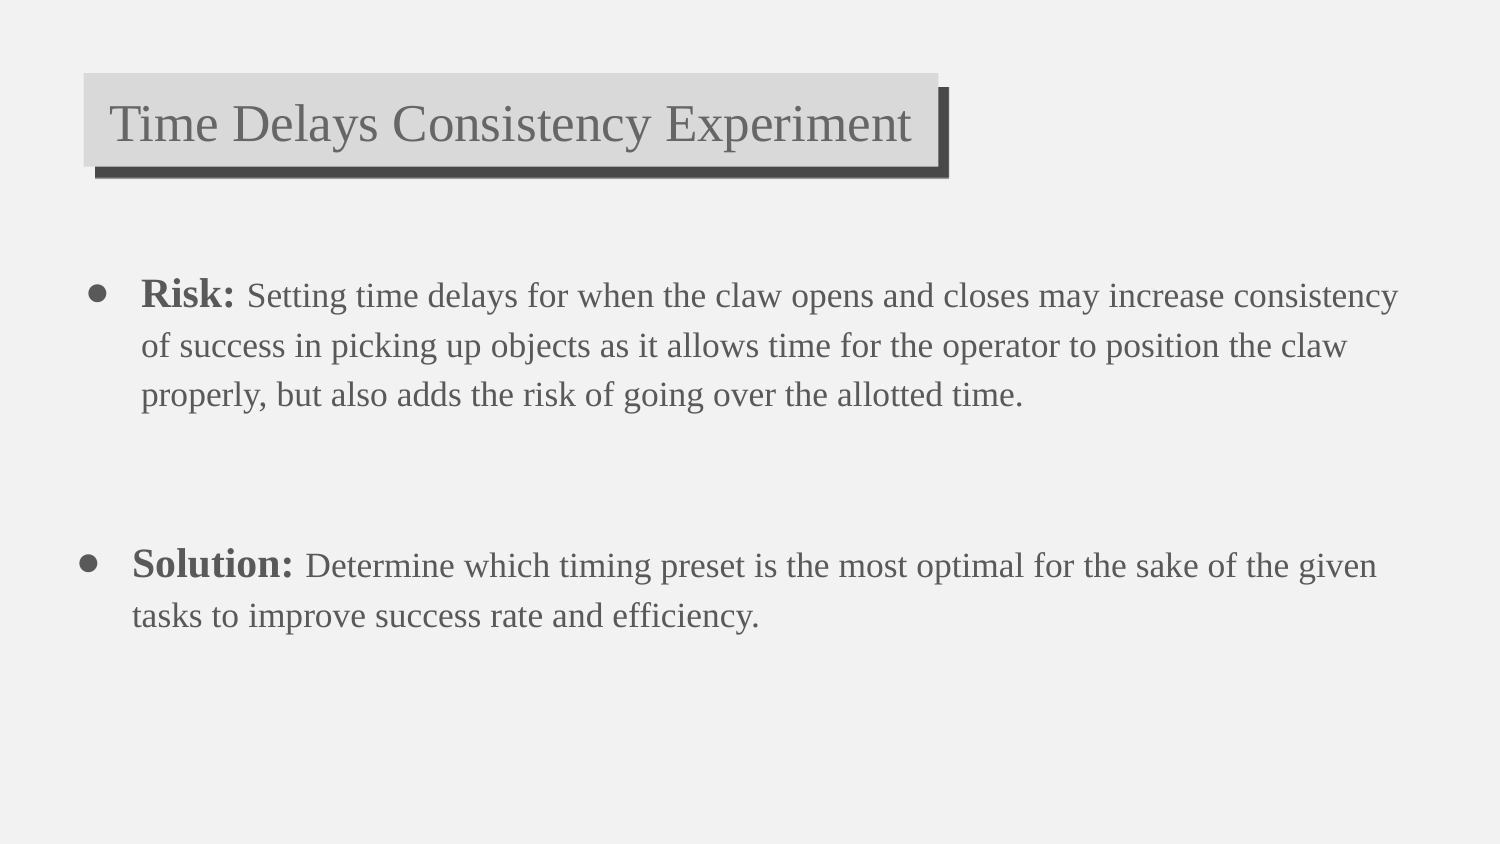

# Time Delays Consistency Experiment

Risk: Setting time delays for when the claw opens and closes may increase consistency of success in picking up objects as it allows time for the operator to position the claw properly, but also adds the risk of going over the allotted time.
Solution: Determine which timing preset is the most optimal for the sake of the given tasks to improve success rate and efficiency.